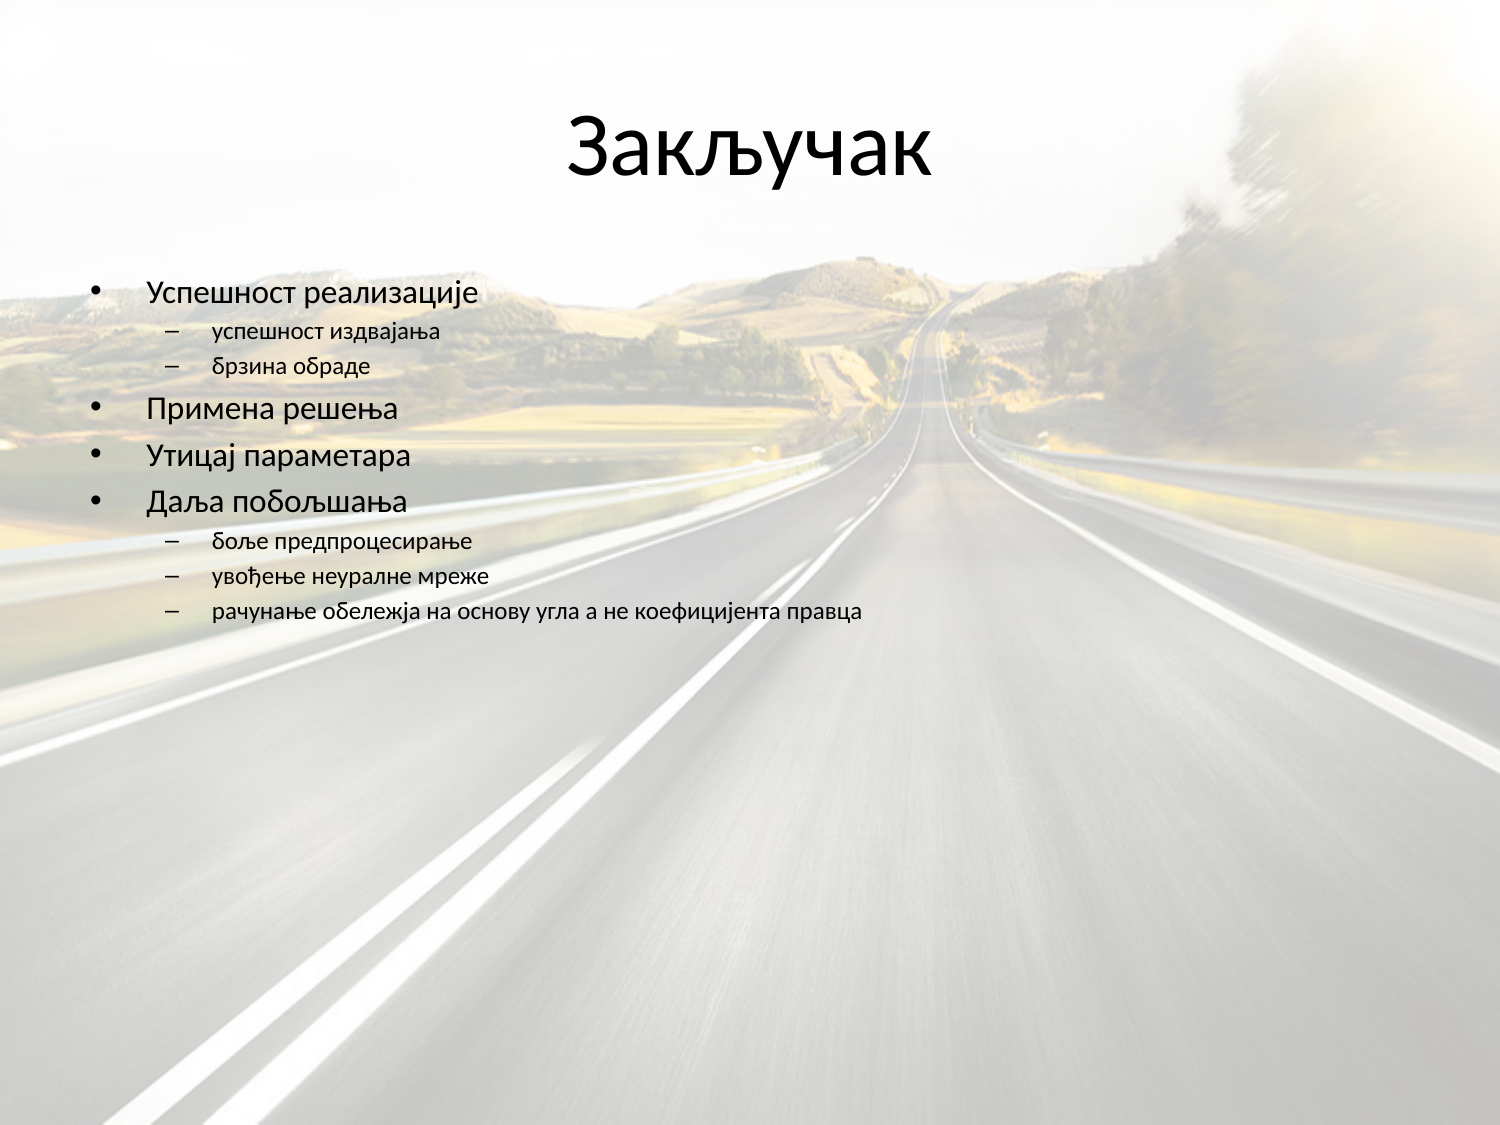

# Закључак
Успешност реализације
успешност издвајања
брзина обраде
Примена решења
Утицај параметара
Даља побољшања
боље предпроцесирање
увођење неуралне мреже
рачунање обележја на основу угла а не коефицијента правца